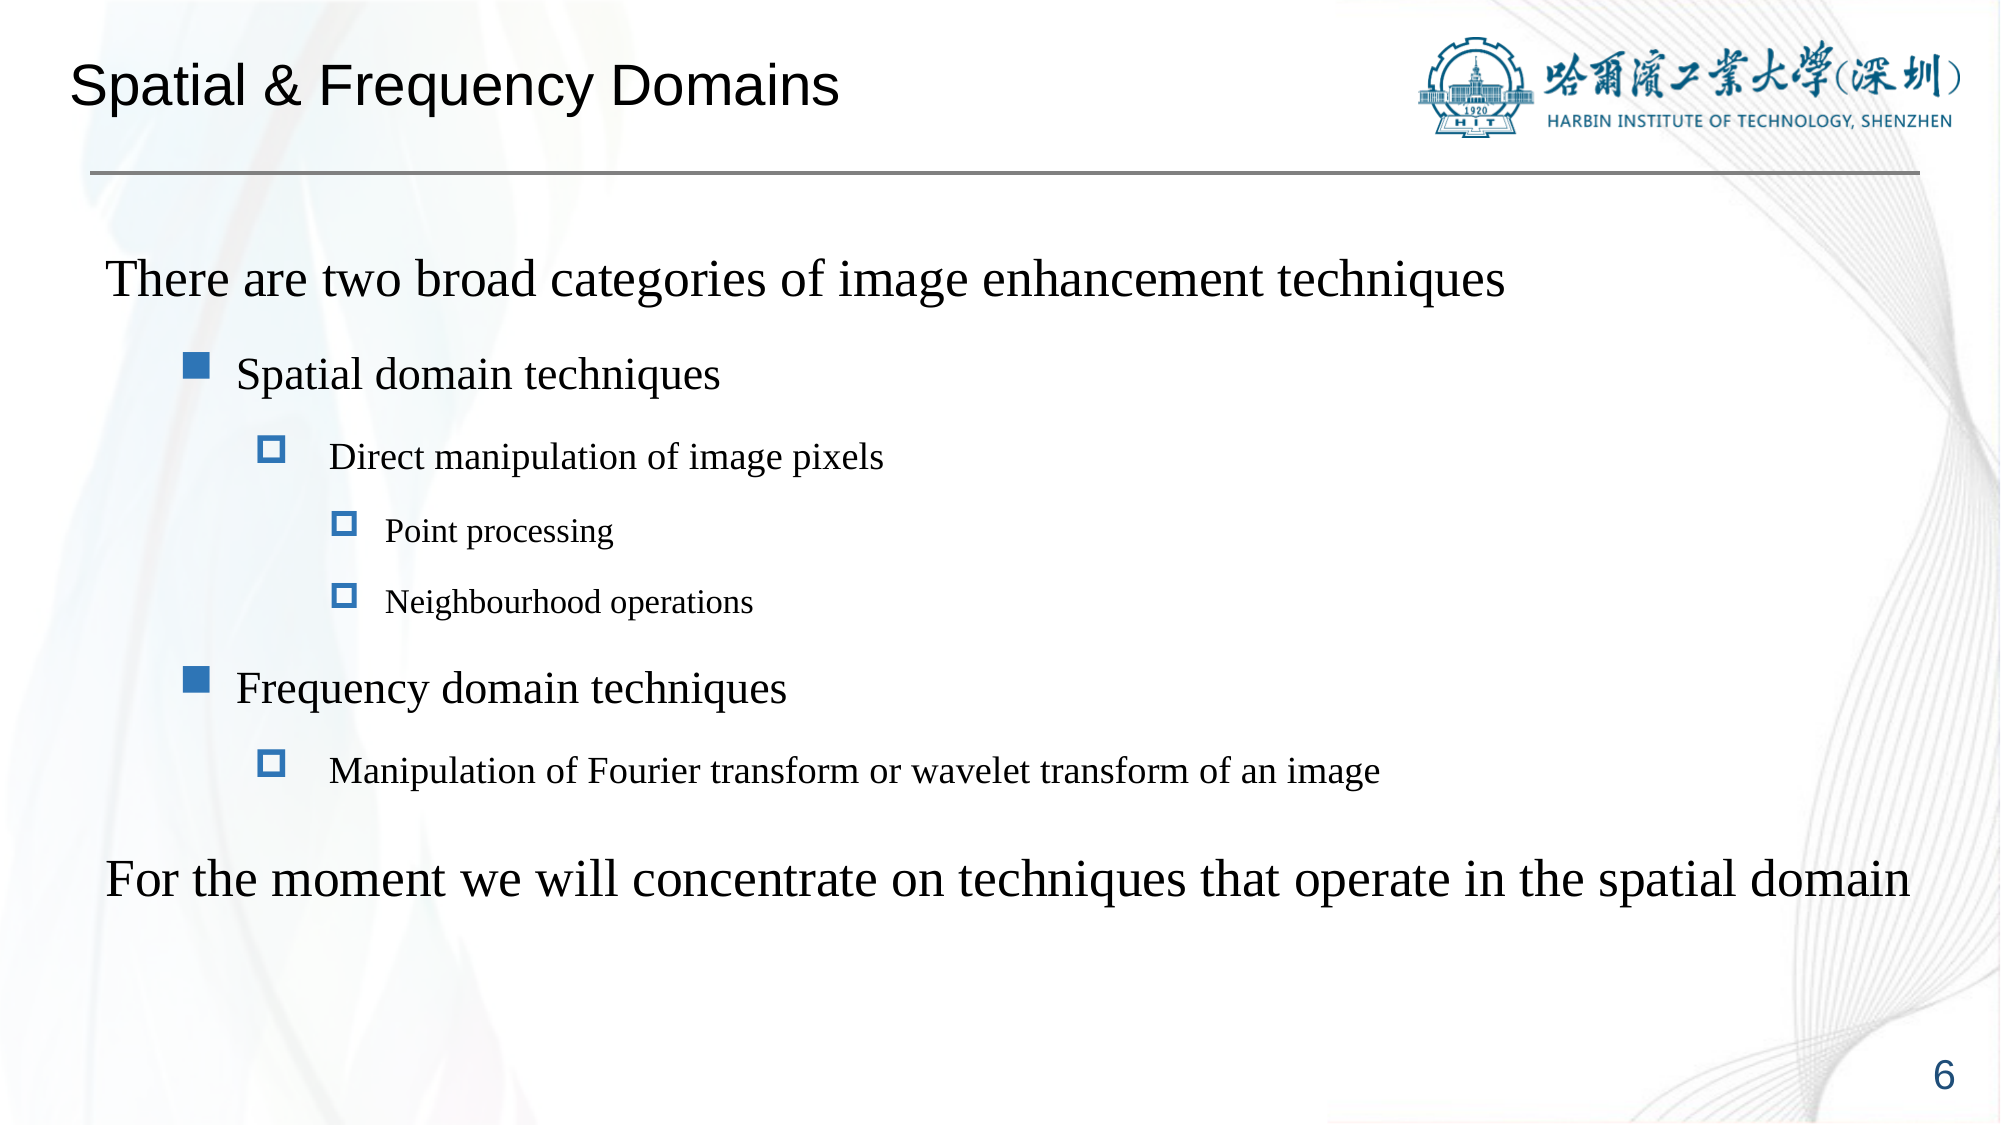

# Spatial & Frequency Domains
There are two broad categories of image enhancement techniques
Spatial domain techniques
Direct manipulation of image pixels
Point processing
Neighbourhood operations
Frequency domain techniques
Manipulation of Fourier transform or wavelet transform of an image
For the moment we will concentrate on techniques that operate in the spatial domain
6